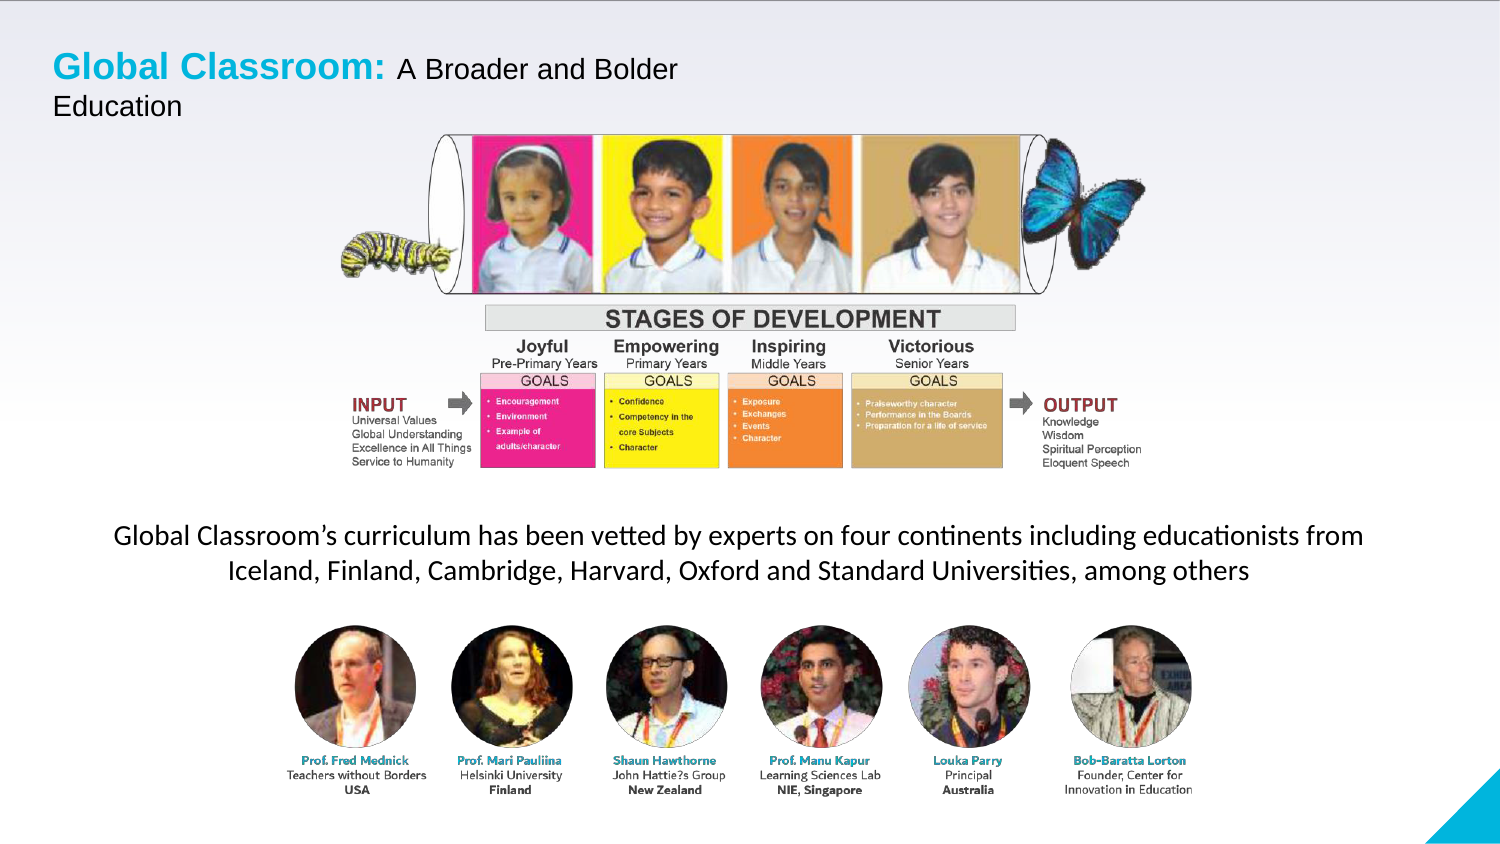

Global Classroom: A Broader and Bolder Education

Global Classroom’s curriculum has been vetted by experts on four continents including educationists from Iceland, Finland, Cambridge, Harvard, Oxford and Standard Universities, among others